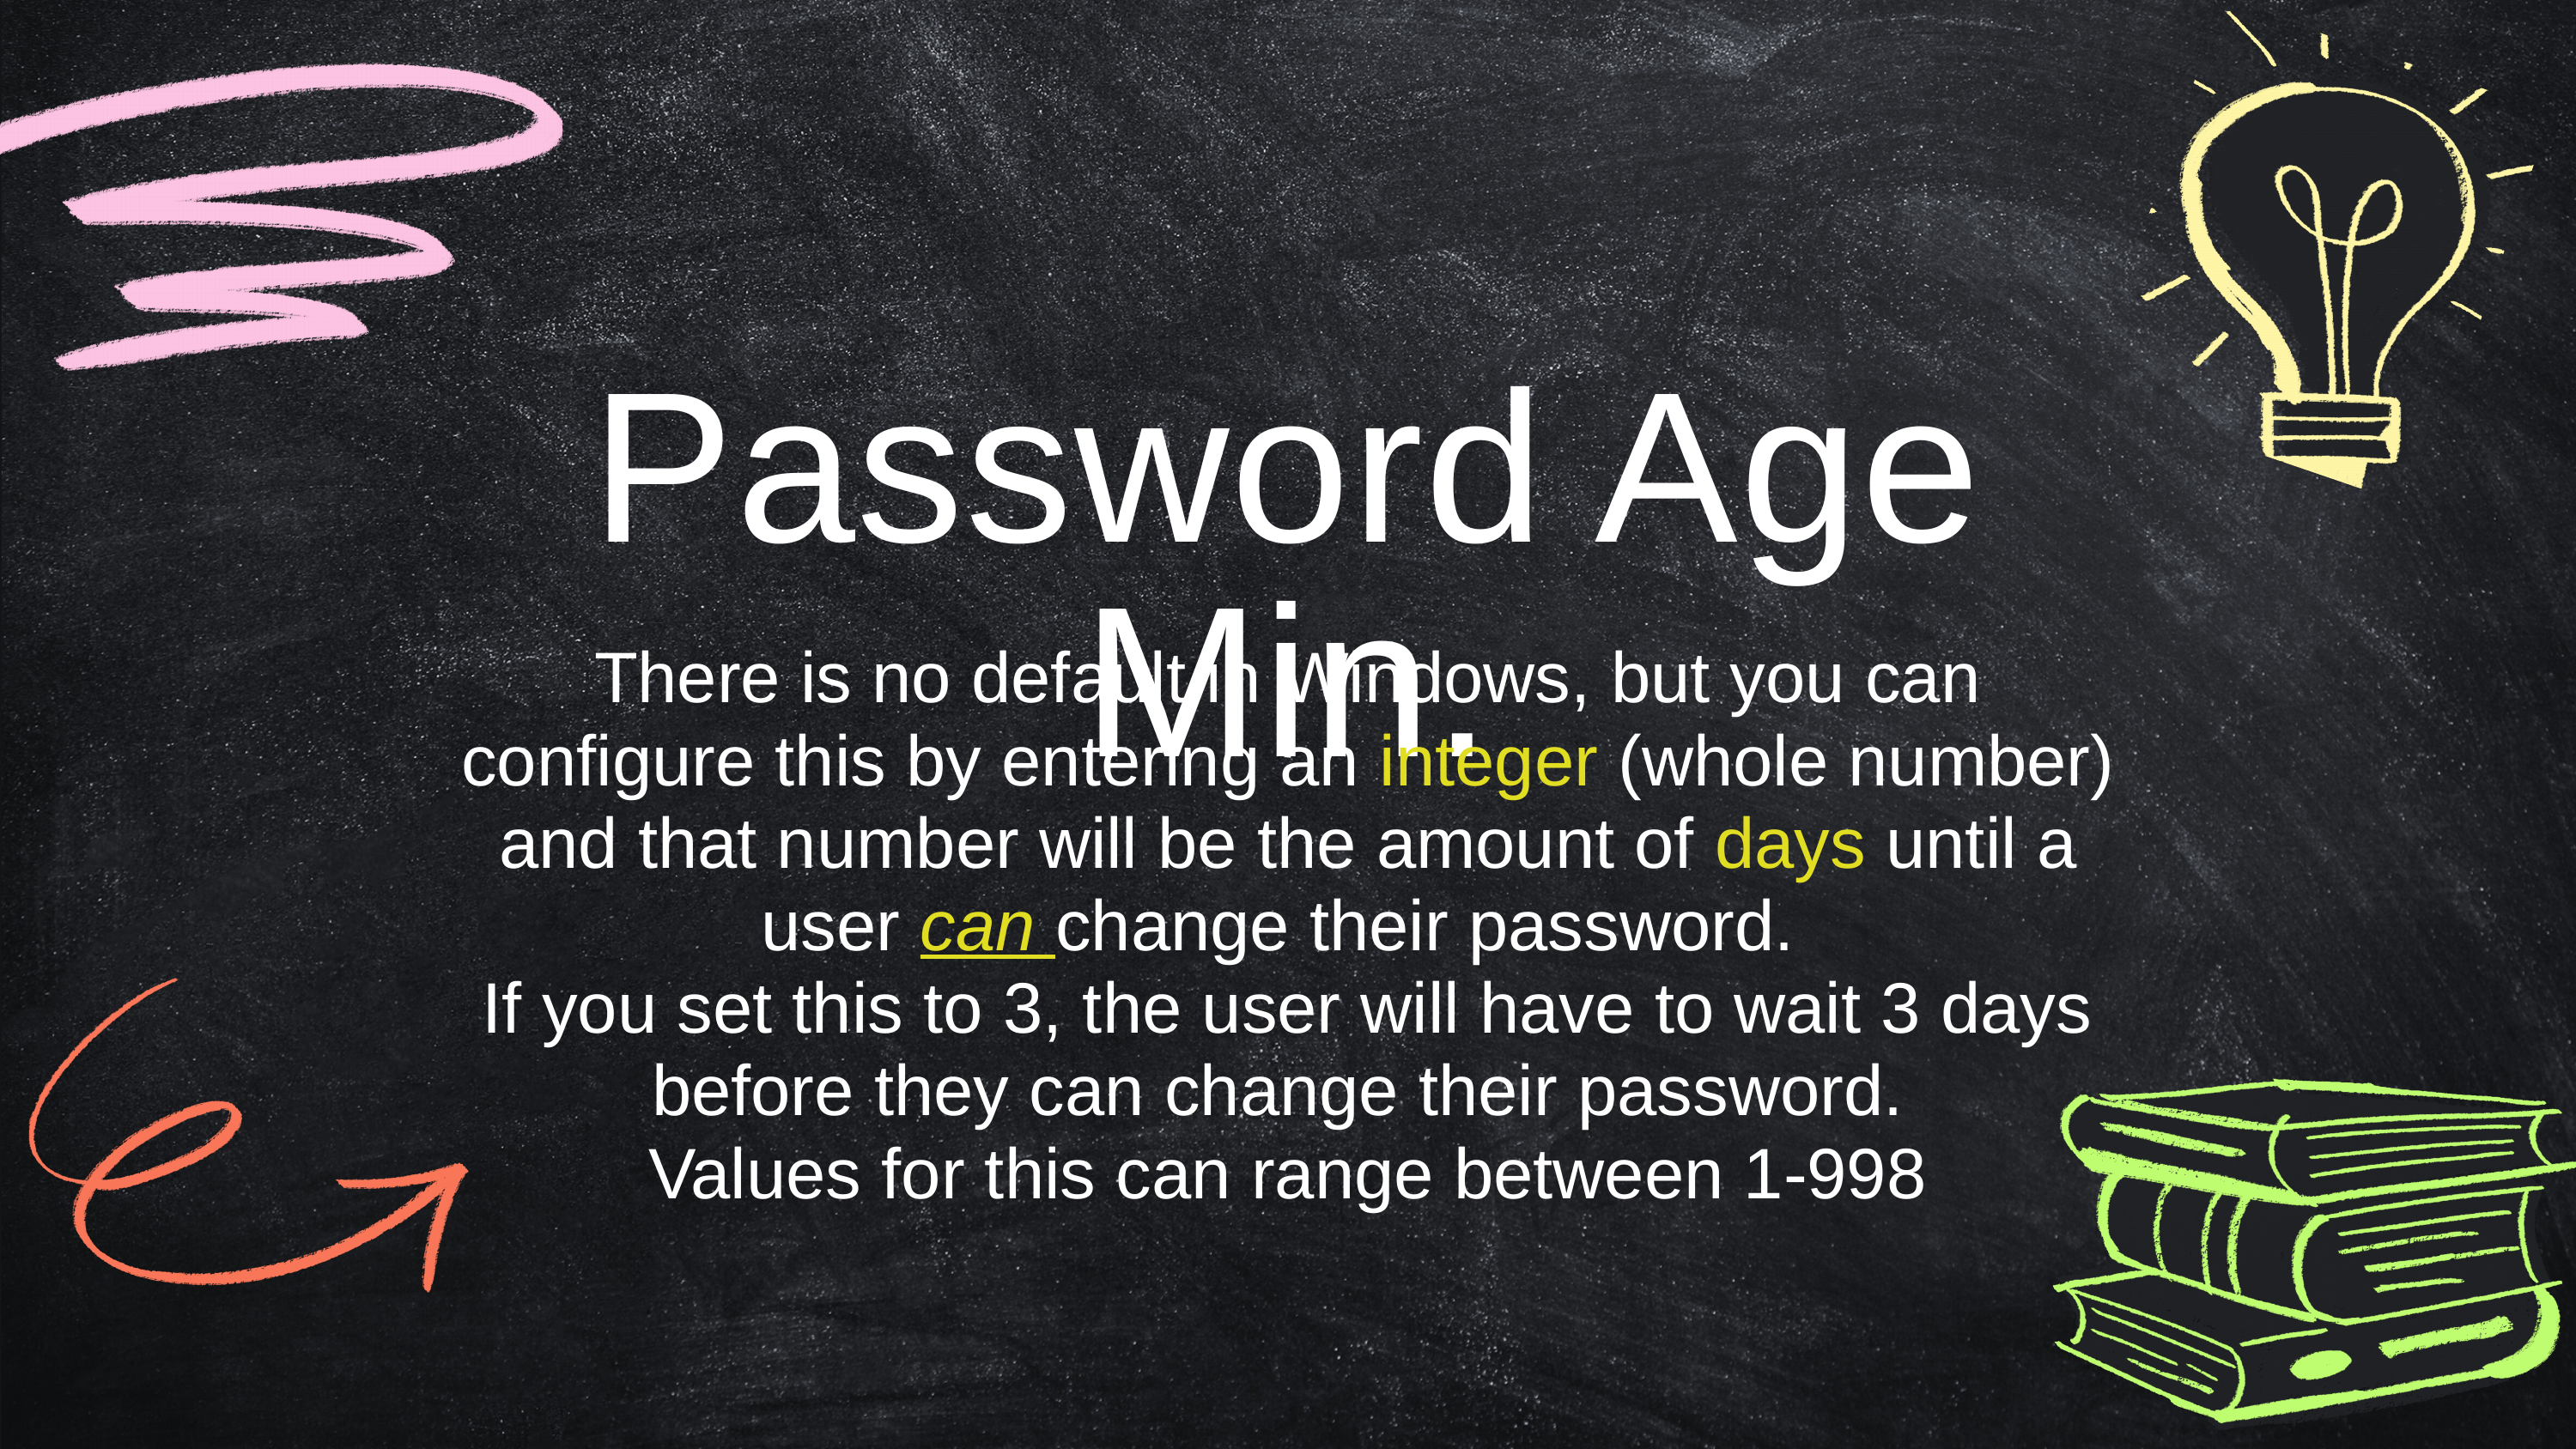

Password Age Min.
There is no default in Windows, but you can configure this by entering an integer (whole number) and that number will be the amount of days until a user can change their password.
If you set this to 3, the user will have to wait 3 days before they can change their password.
Values for this can range between 1-998